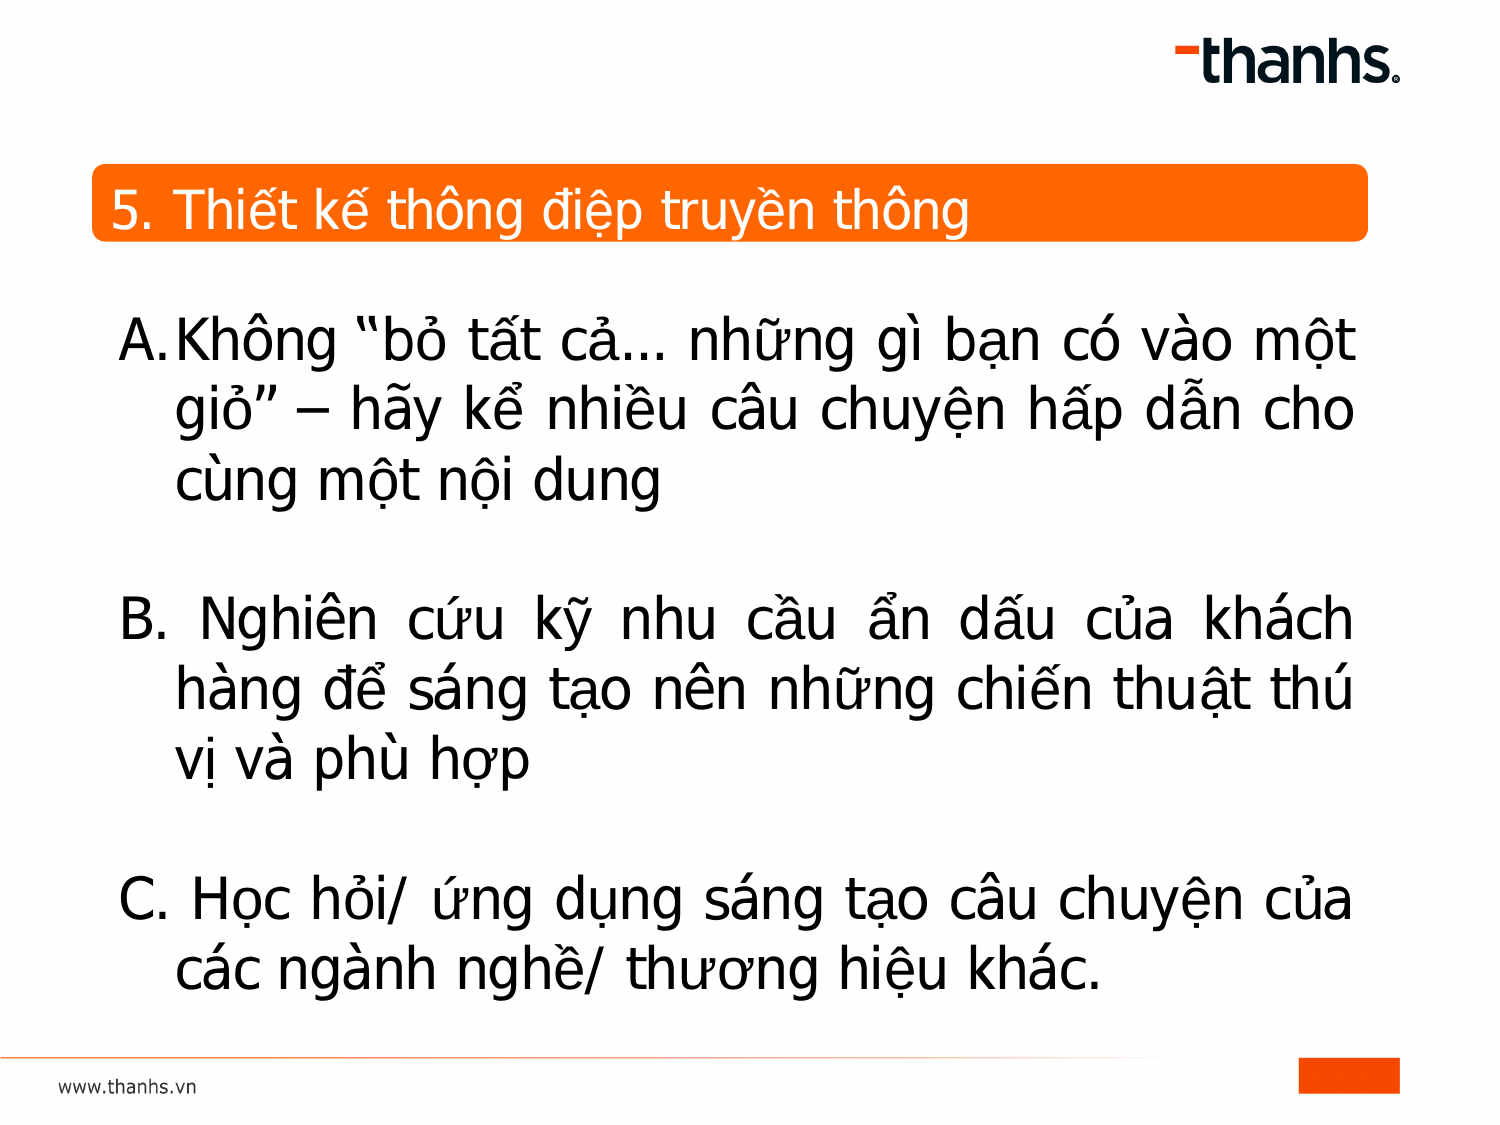

5. Thiết kế thông điệp truyền thông
Không “bỏ tất cả… những gì bạn có vào một giỏ” – hãy kể nhiều câu chuyện hấp dẫn cho cùng một nội dung

B. Nghiên cứu kỹ nhu cầu ẩn dấu của khách hàng để sáng tạo nên những chiến thuật thú vị và phù hợp

C. Học hỏi/ ứng dụng sáng tạo câu chuyện của các ngành nghề/ thương hiệu khác.